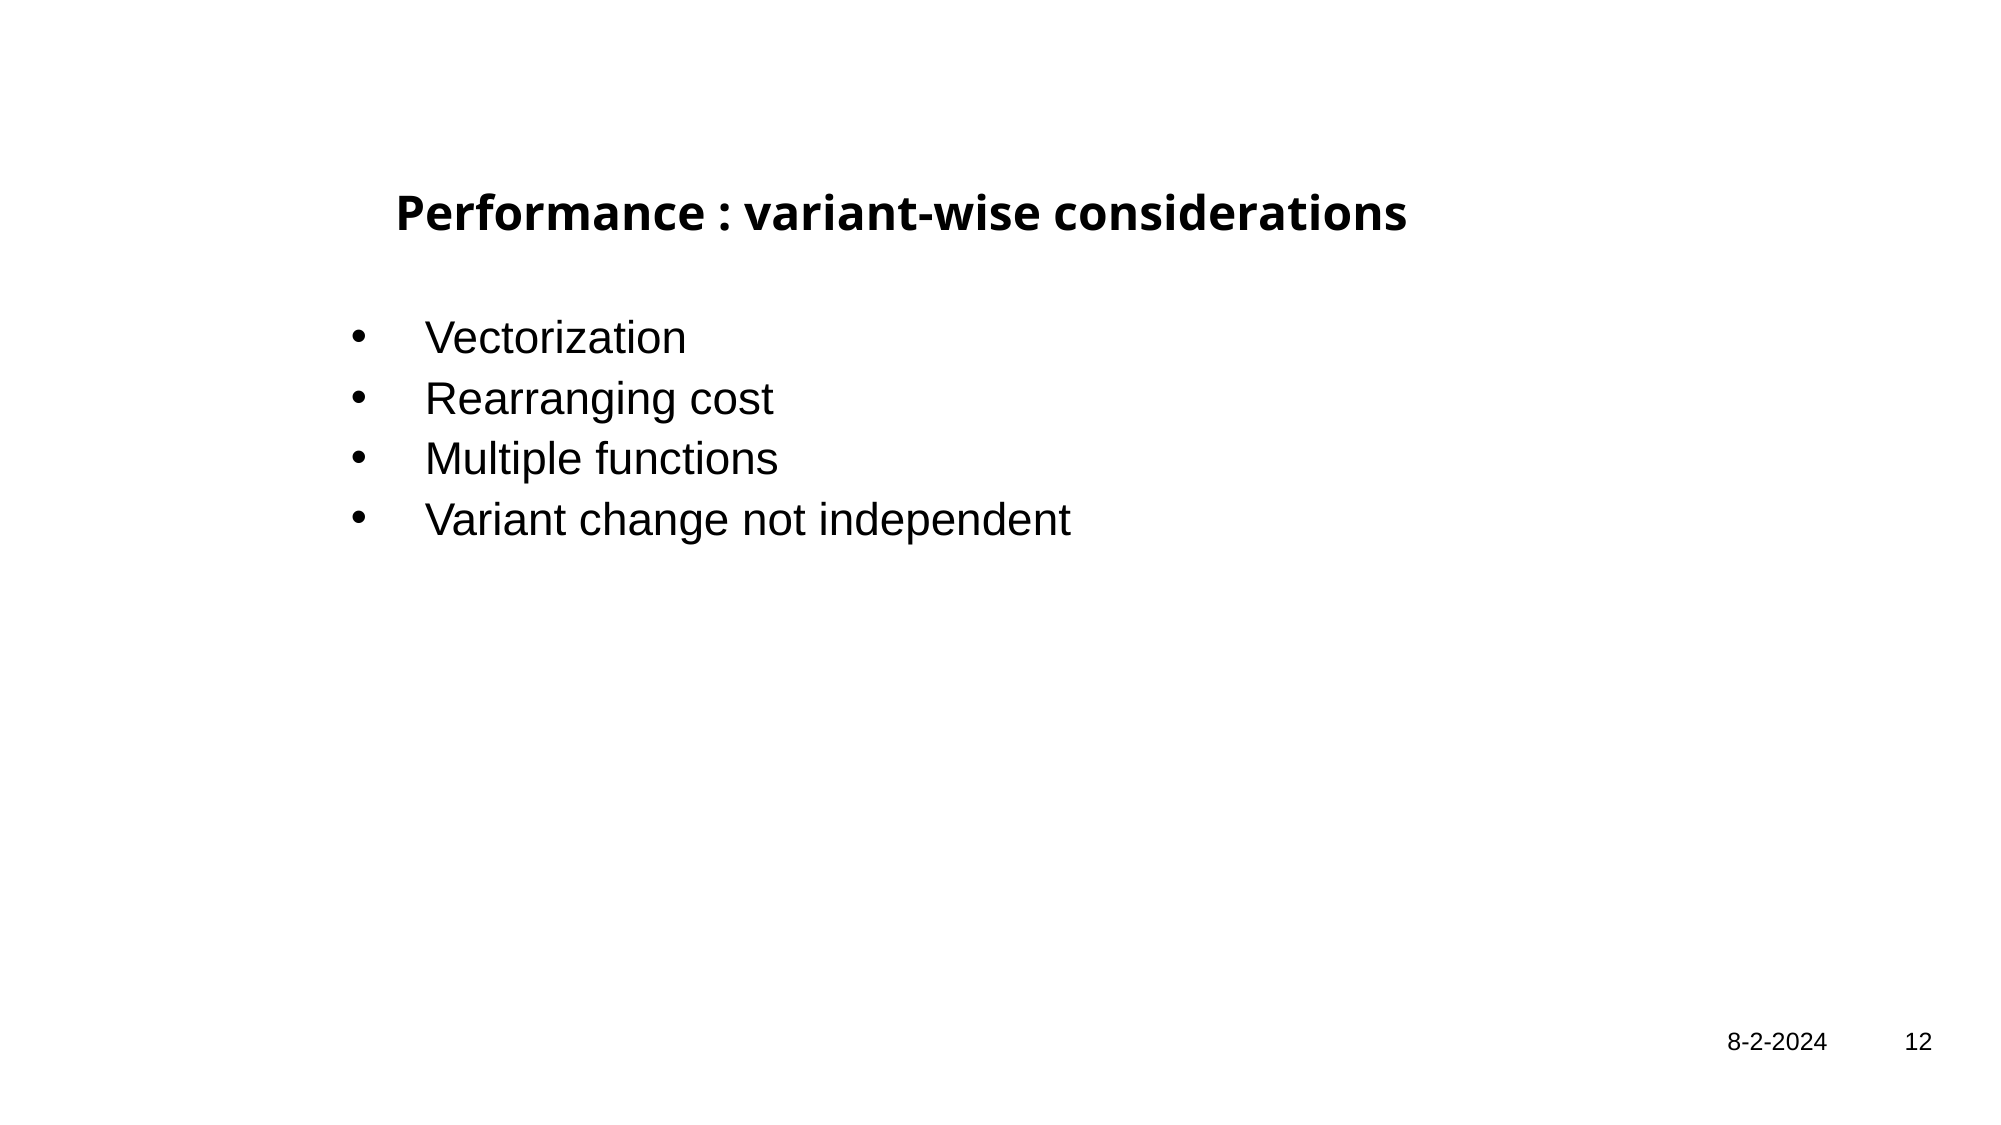

# Performance : variant-wise considerations
Vectorization
Rearranging cost
Multiple functions
Variant change not independent

12
8-2-2024